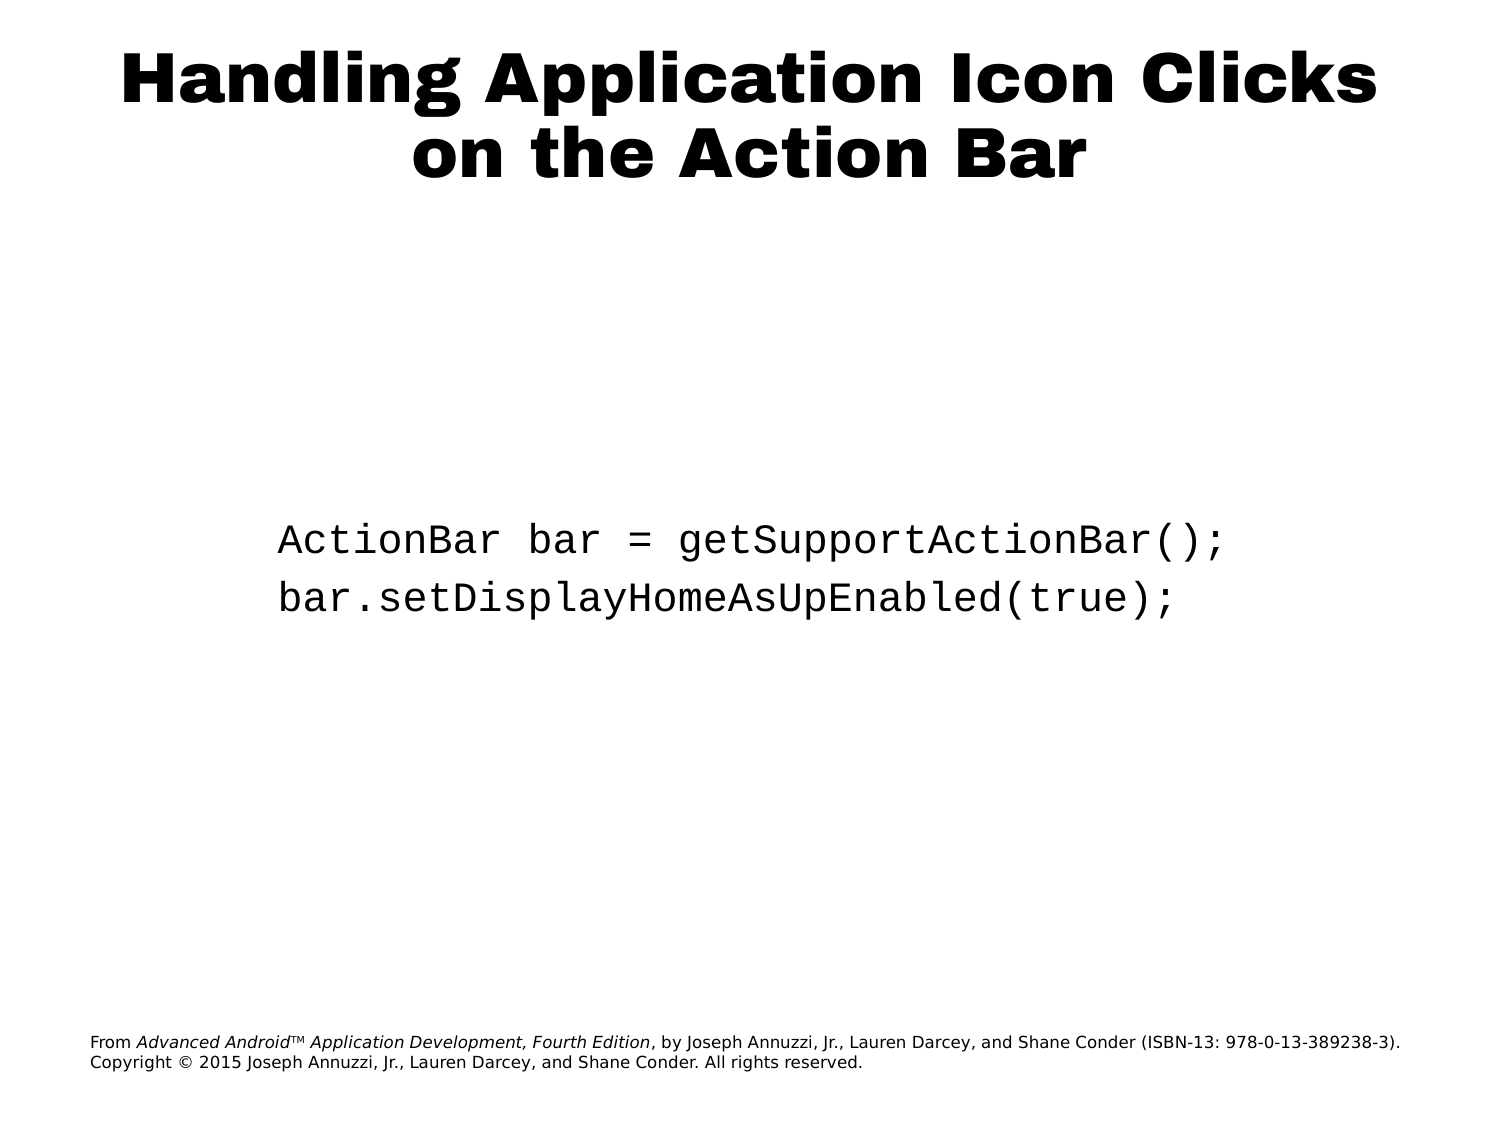

# Handling Application Icon Clicks on the Action Bar

ActionBar bar = getSupportActionBar();
bar.setDisplayHomeAsUpEnabled(true);
From Advanced AndroidTM Application Development, Fourth Edition, by Joseph Annuzzi, Jr., Lauren Darcey, and Shane Conder (ISBN-13: 978-0-13-389238-3). Copyright © 2015 Joseph Annuzzi, Jr., Lauren Darcey, and Shane Conder. All rights reserved.